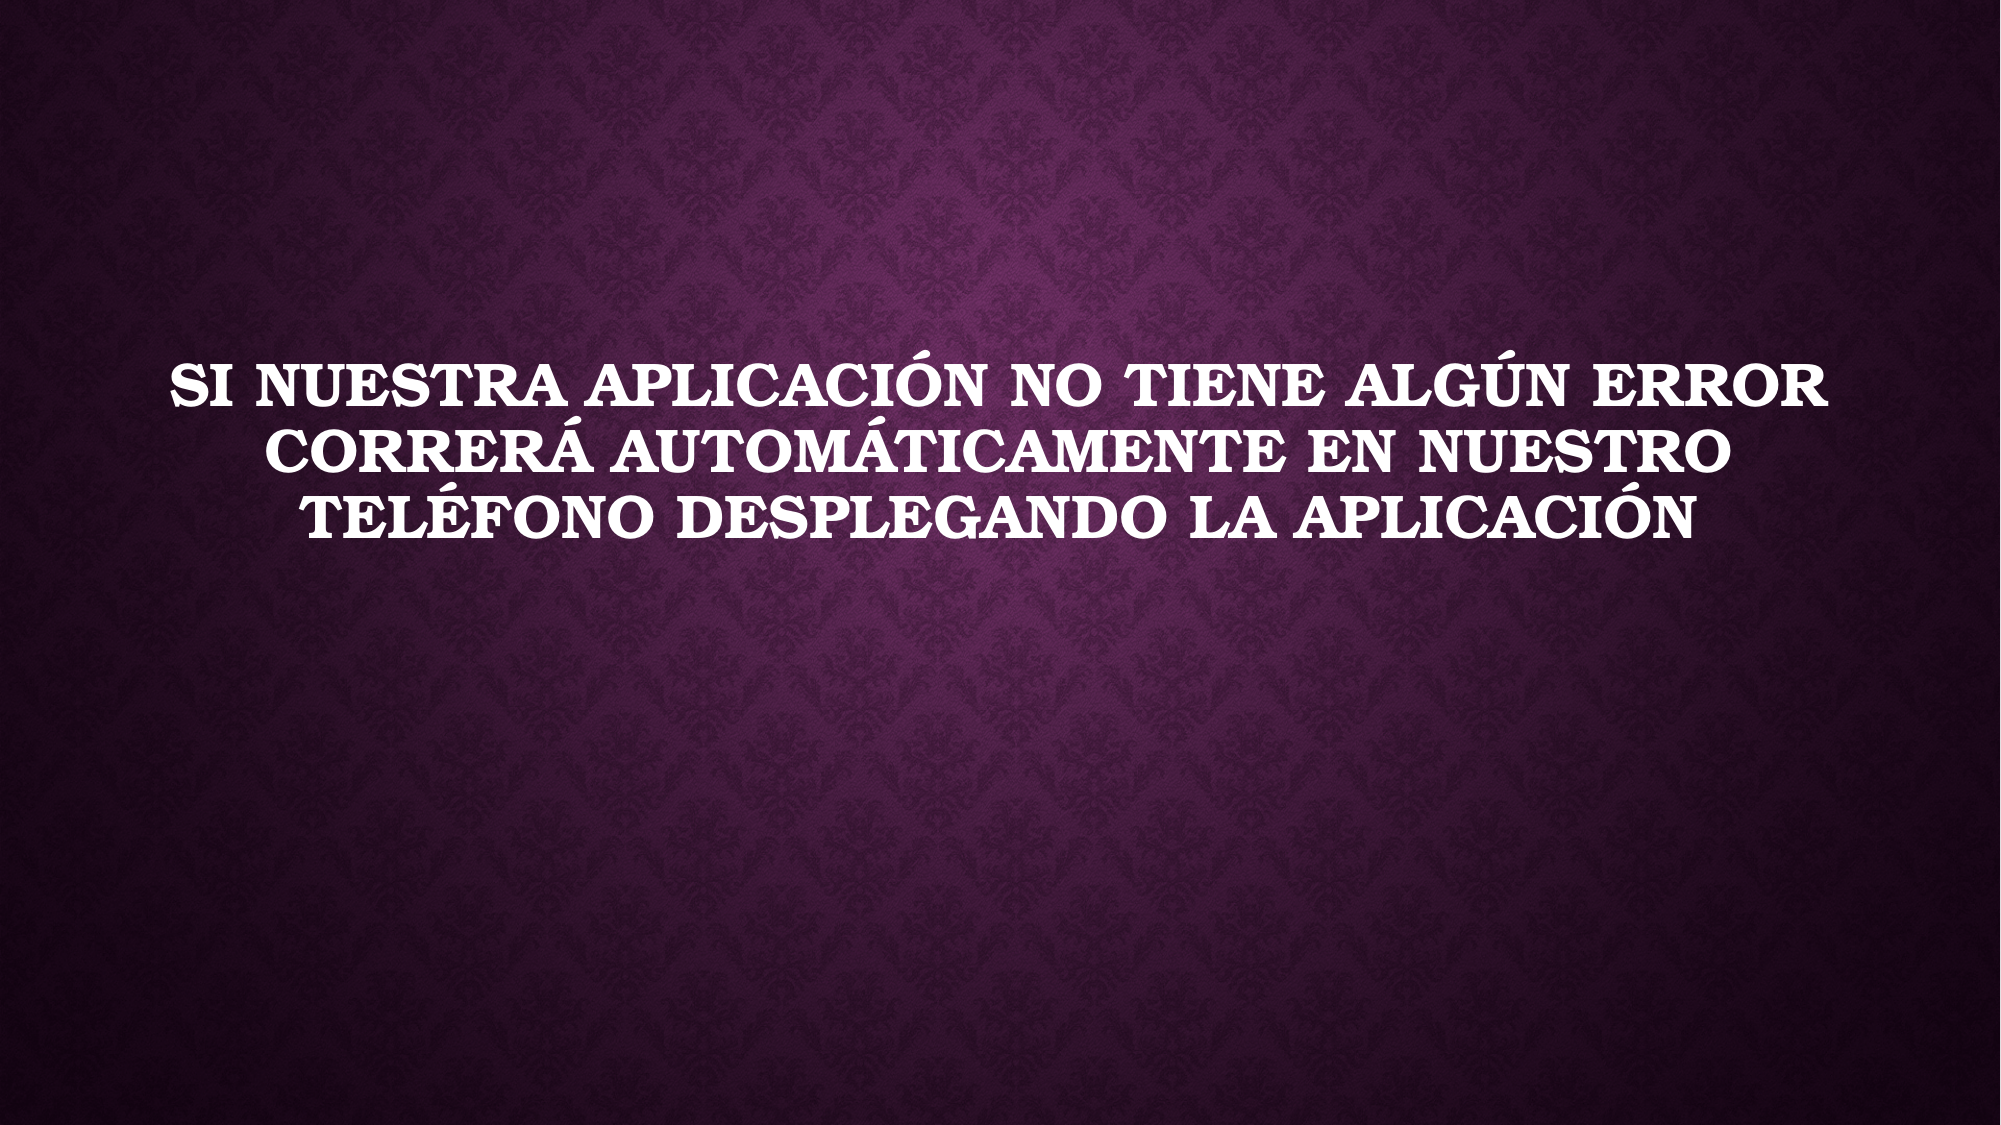

# Si nuestra aplicación no tiene algún error correrá automáticamente en nuestro teléfono desplegando la aplicación